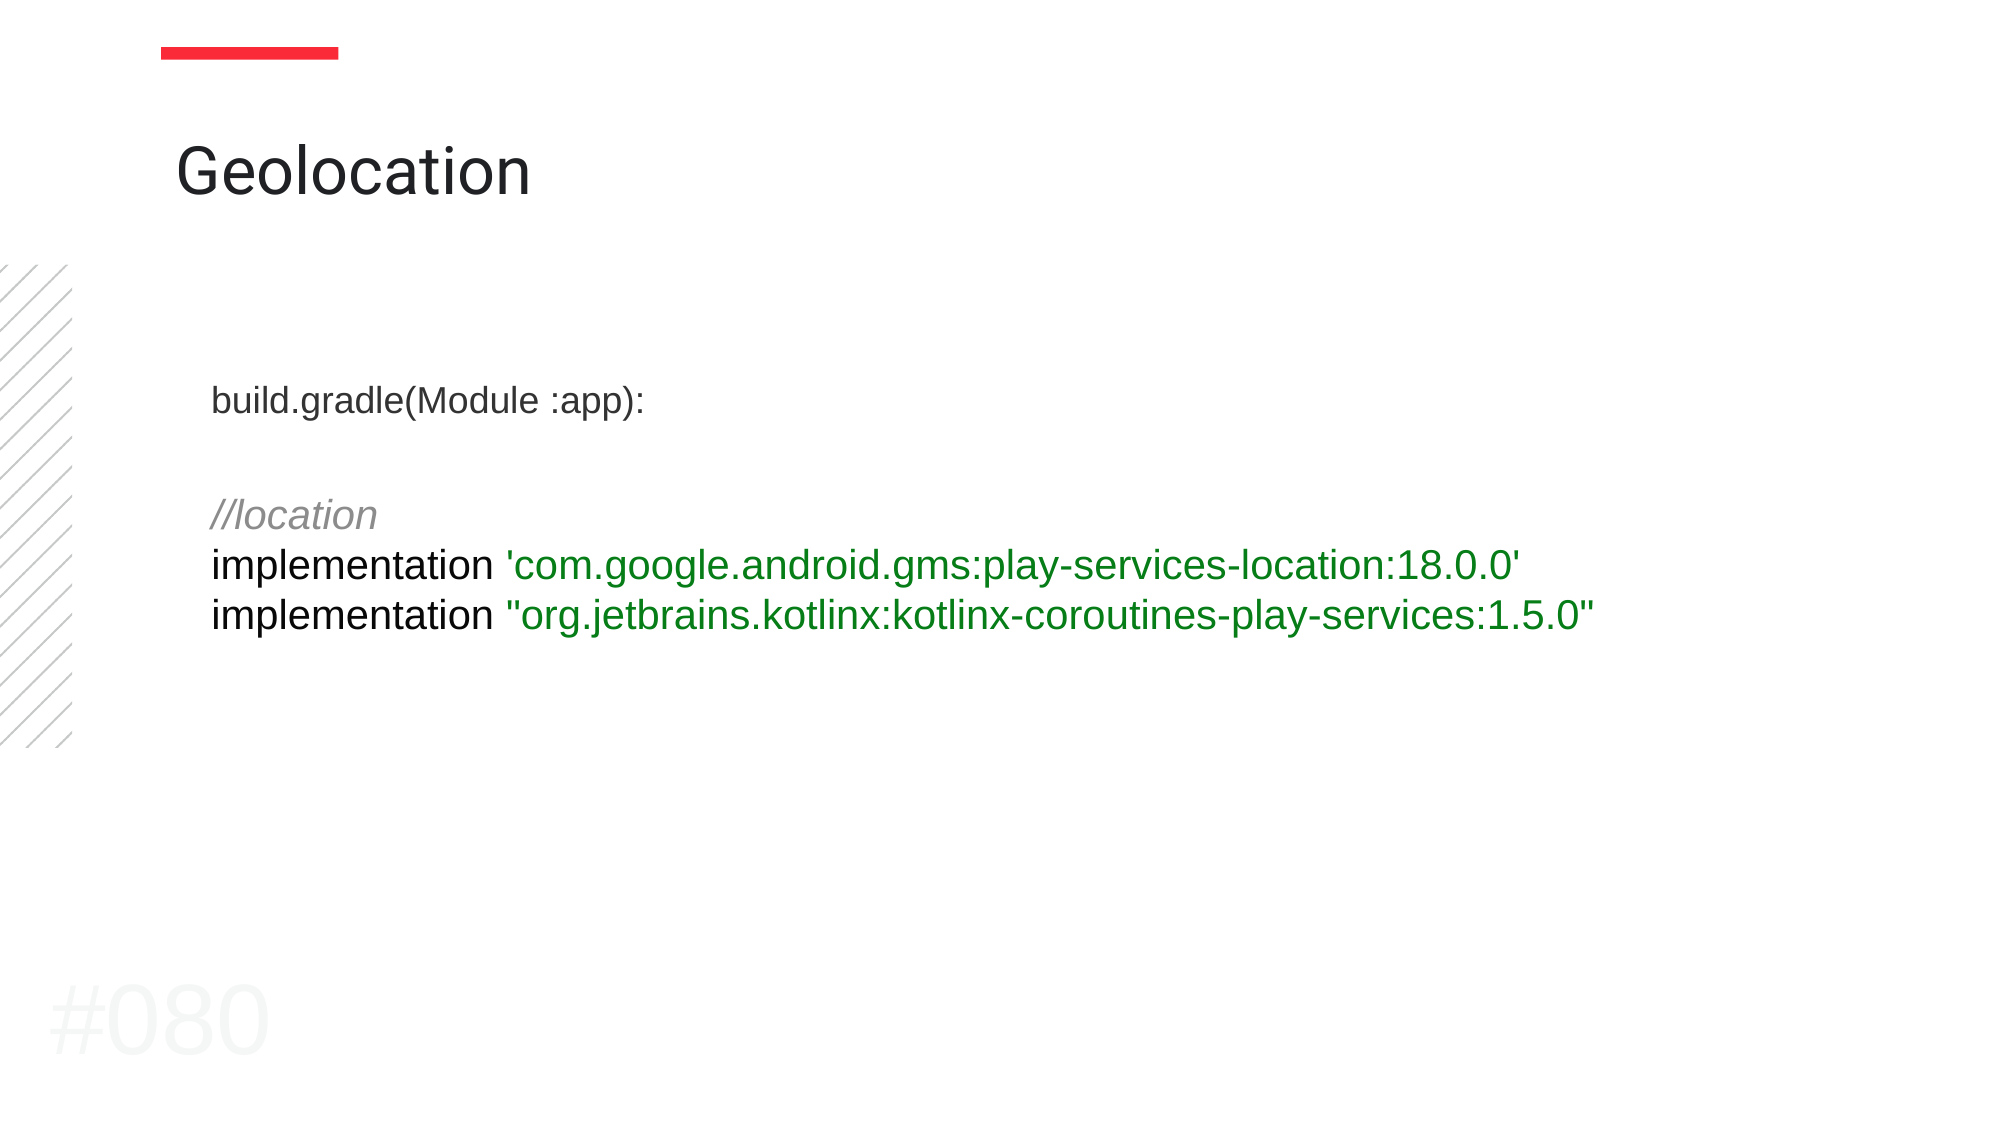

Geolocation
build.gradle(Module :app):
//location
implementation 'com.google.android.gms:play-services-location:18.0.0'
implementation "org.jetbrains.kotlinx:kotlinx-coroutines-play-services:1.5.0"
#080